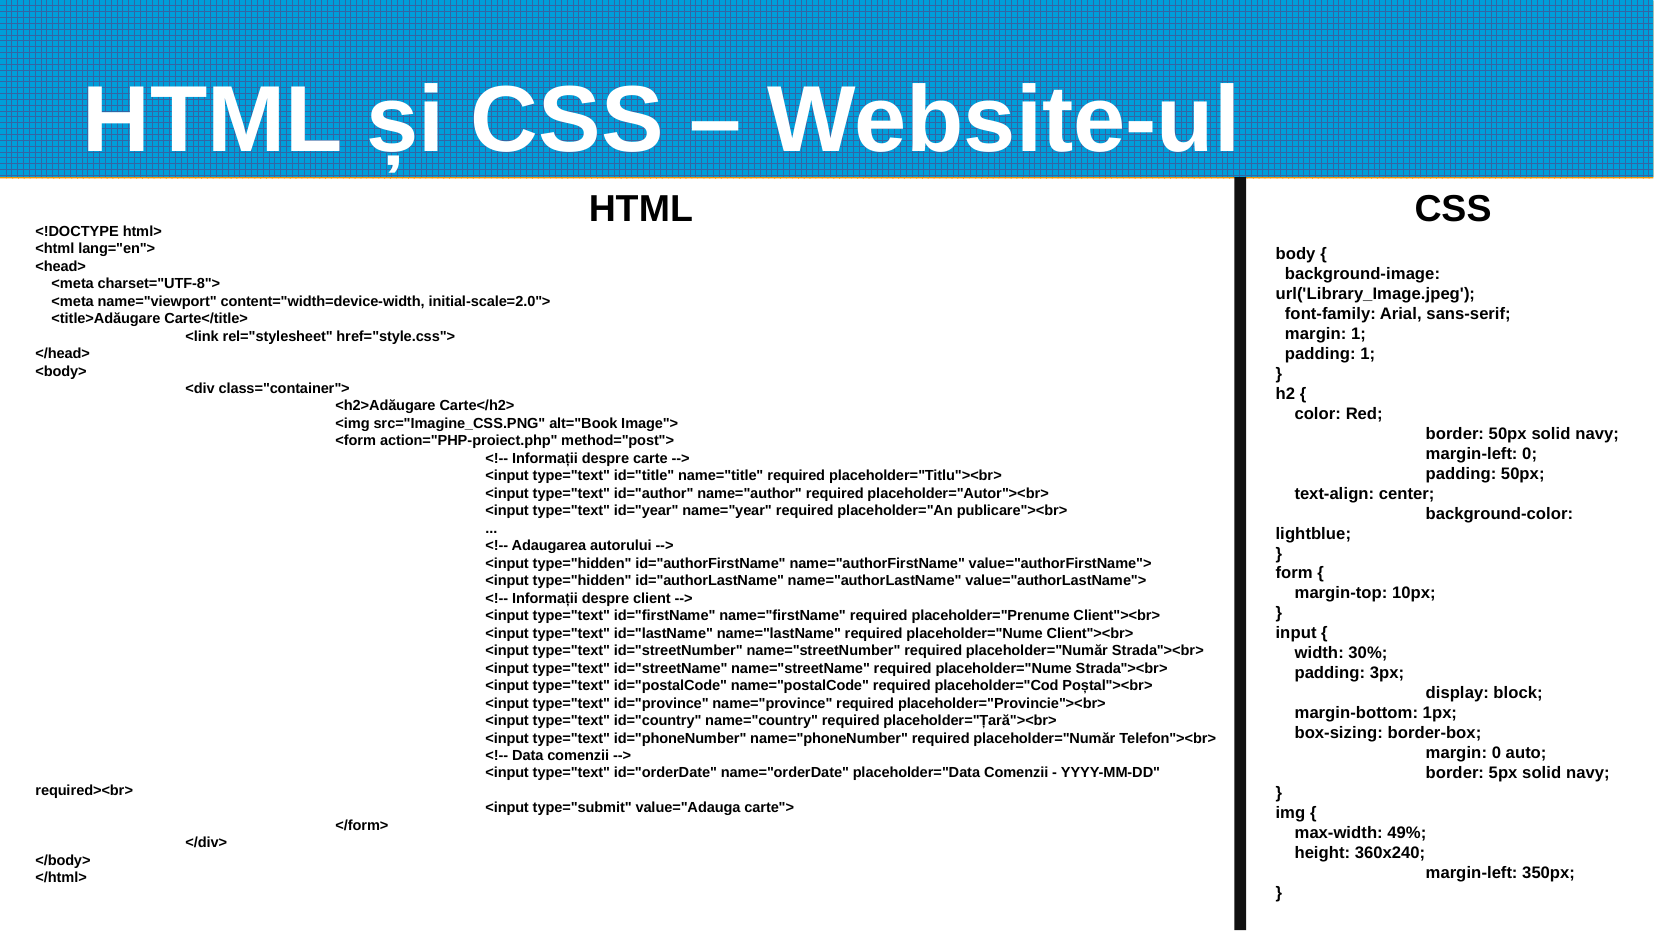

# HTML și CSS – Website-ul
HTML

CSS
<!DOCTYPE html>
<html lang="en">
<head>
    <meta charset="UTF-8">
    <meta name="viewport" content="width=device-width, initial-scale=2.0">
    <title>Adăugare Carte</title>
	<link rel="stylesheet" href="style.css">
</head>
<body>
	<div class="container">
		<h2>Adăugare Carte</h2>
		<img src="Imagine_CSS.PNG" alt="Book Image">
		<form action="PHP-proiect.php" method="post">
			<!-- Informații despre carte -->
			<input type="text" id="title" name="title" required placeholder="Titlu"><br>
			<input type="text" id="author" name="author" required placeholder="Autor"><br>
			<input type="text" id="year" name="year" required placeholder="An publicare"><br>
			...
			<!-- Adaugarea autorului -->
			<input type="hidden" id="authorFirstName" name="authorFirstName" value="authorFirstName">
			<input type="hidden" id="authorLastName" name="authorLastName" value="authorLastName">
			<!-- Informații despre client -->
			<input type="text" id="firstName" name="firstName" required placeholder="Prenume Client"><br>
			<input type="text" id="lastName" name="lastName" required placeholder="Nume Client"><br>
			<input type="text" id="streetNumber" name="streetNumber" required placeholder="Număr Strada"><br>
			<input type="text" id="streetName" name="streetName" required placeholder="Nume Strada"><br>
			<input type="text" id="postalCode" name="postalCode" required placeholder="Cod Poștal"><br>
			<input type="text" id="province" name="province" required placeholder="Provincie"><br>
			<input type="text" id="country" name="country" required placeholder="Țară"><br>
			<input type="text" id="phoneNumber" name="phoneNumber" required placeholder="Număr Telefon"><br>
			<!-- Data comenzii -->
			<input type="text" id="orderDate" name="orderDate" placeholder="Data Comenzii - YYYY-MM-DD" required><br>
			<input type="submit" value="Adauga carte">
		</form>
	</div>
</body>
</html>
body {
  background-image: url('Library_Image.jpeg');
  font-family: Arial, sans-serif;
  margin: 1;
  padding: 1;
}
h2 {
    color: Red;
	border: 50px solid navy;
	margin-left: 0;
	padding: 50px;
    text-align: center;
	background-color: lightblue;
}
form {
    margin-top: 10px;
}
input {
    width: 30%;
    padding: 3px;
	display: block;
    margin-bottom: 1px;
    box-sizing: border-box;
	margin: 0 auto;
	border: 5px solid navy;
}
img {
    max-width: 49%;
    height: 360x240;
	margin-left: 350px;
}